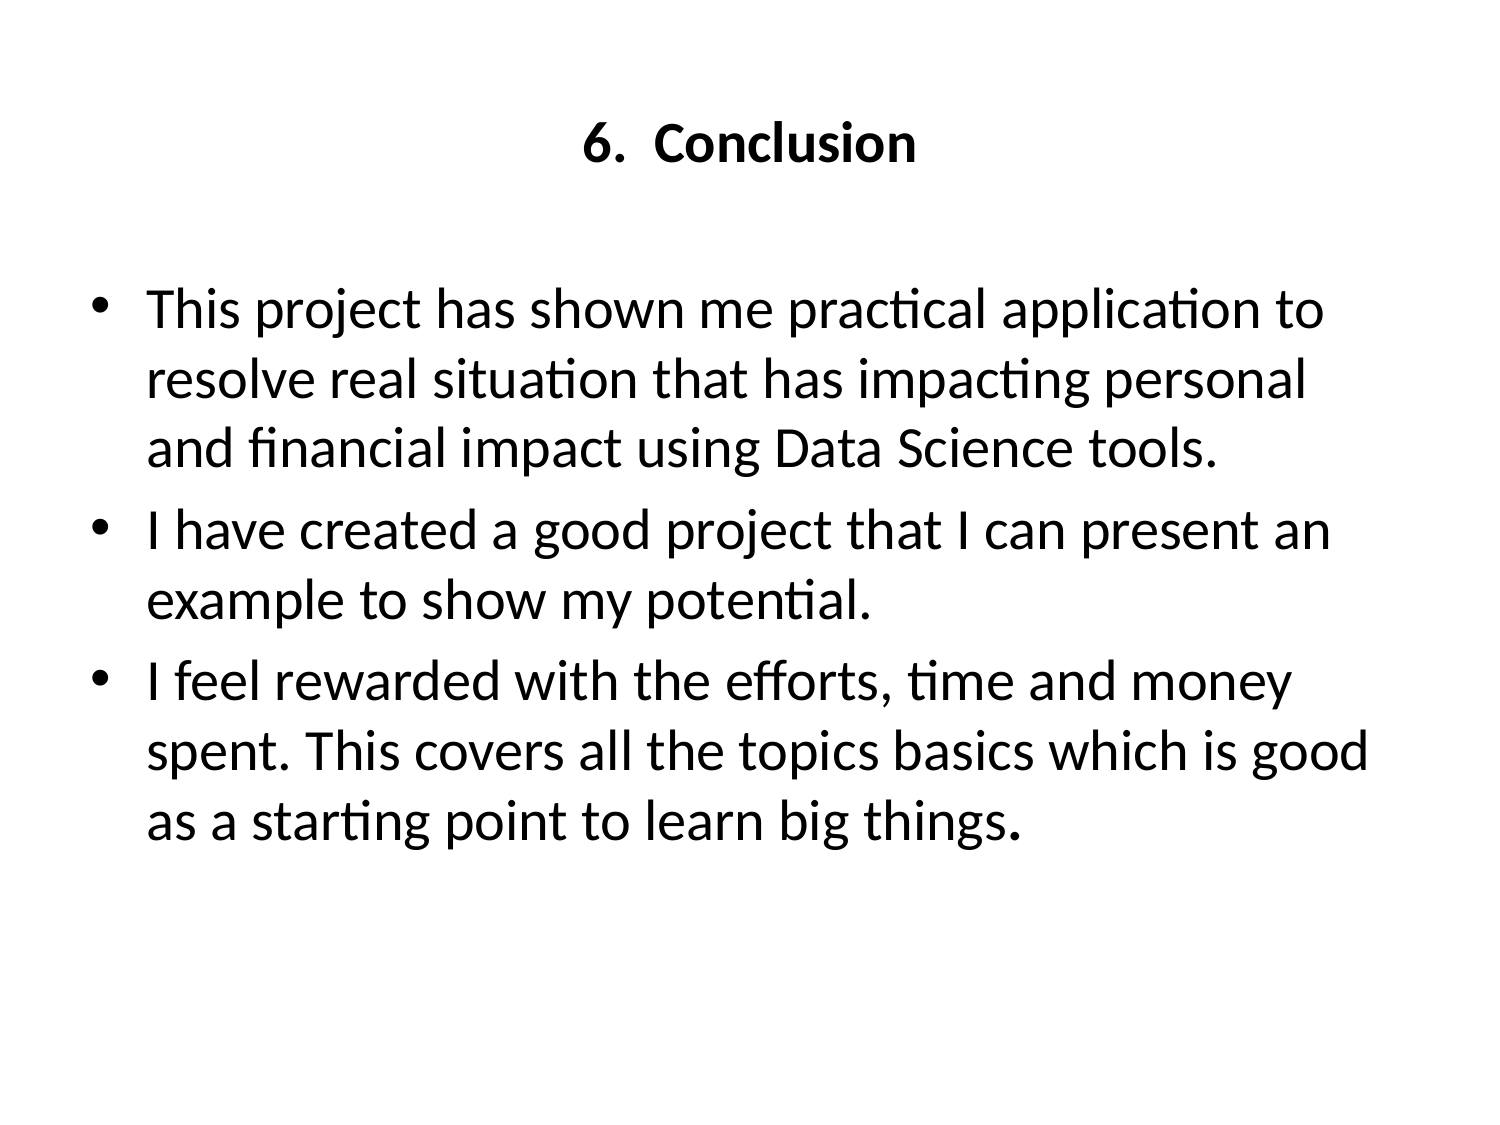

# 6.  Conclusion
This project has shown me practical application to resolve real situation that has impacting personal and financial impact using Data Science tools.
I have created a good project that I can present an example to show my potential.
I feel rewarded with the efforts, time and money spent. This covers all the topics basics which is good as a starting point to learn big things.